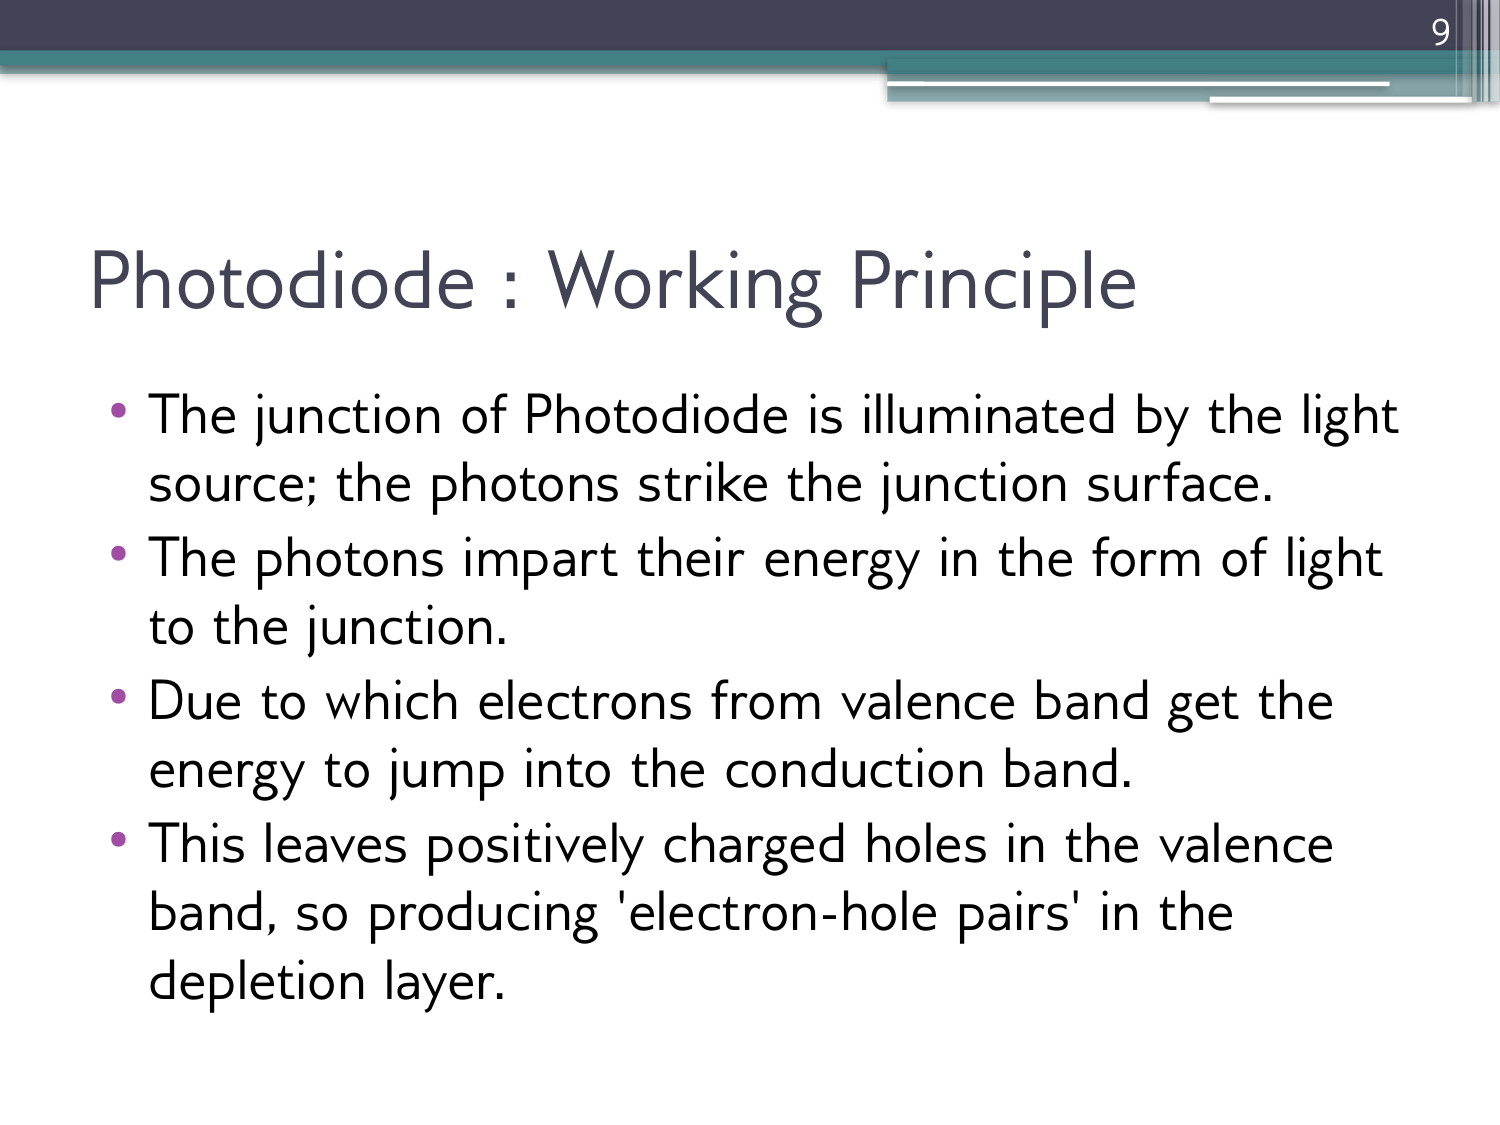

9
# Photodiode : Working Principle
The junction of Photodiode is illuminated by the light source; the photons strike the junction surface.
The photons impart their energy in the form of light to the junction.
Due to which electrons from valence band get the energy to jump into the conduction band.
This leaves positively charged holes in the valence band, so producing 'electron-hole pairs' in the depletion layer.